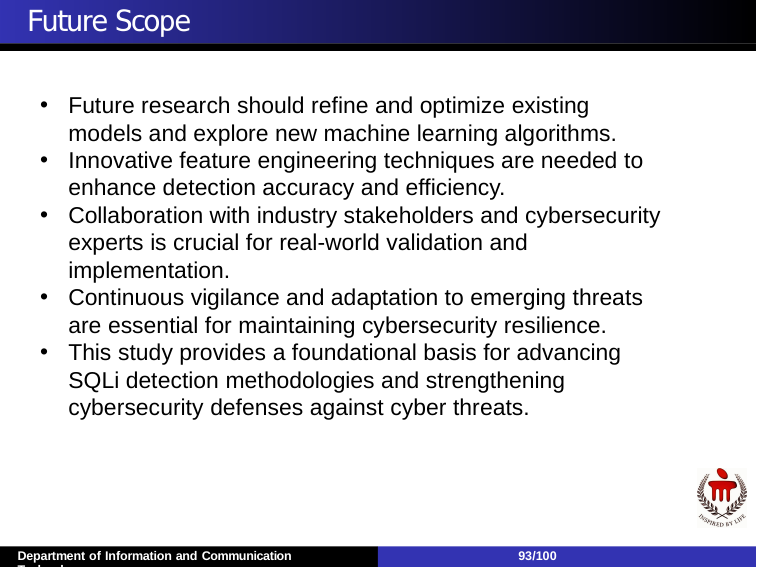

# Future Scope
Future research should refine and optimize existing models and explore new machine learning algorithms.
Innovative feature engineering techniques are needed to enhance detection accuracy and efficiency.
Collaboration with industry stakeholders and cybersecurity experts is crucial for real-world validation and implementation.
Continuous vigilance and adaptation to emerging threats are essential for maintaining cybersecurity resilience.
This study provides a foundational basis for advancing SQLi detection methodologies and strengthening cybersecurity defenses against cyber threats.

Department of Information and Communication Technology
93/100